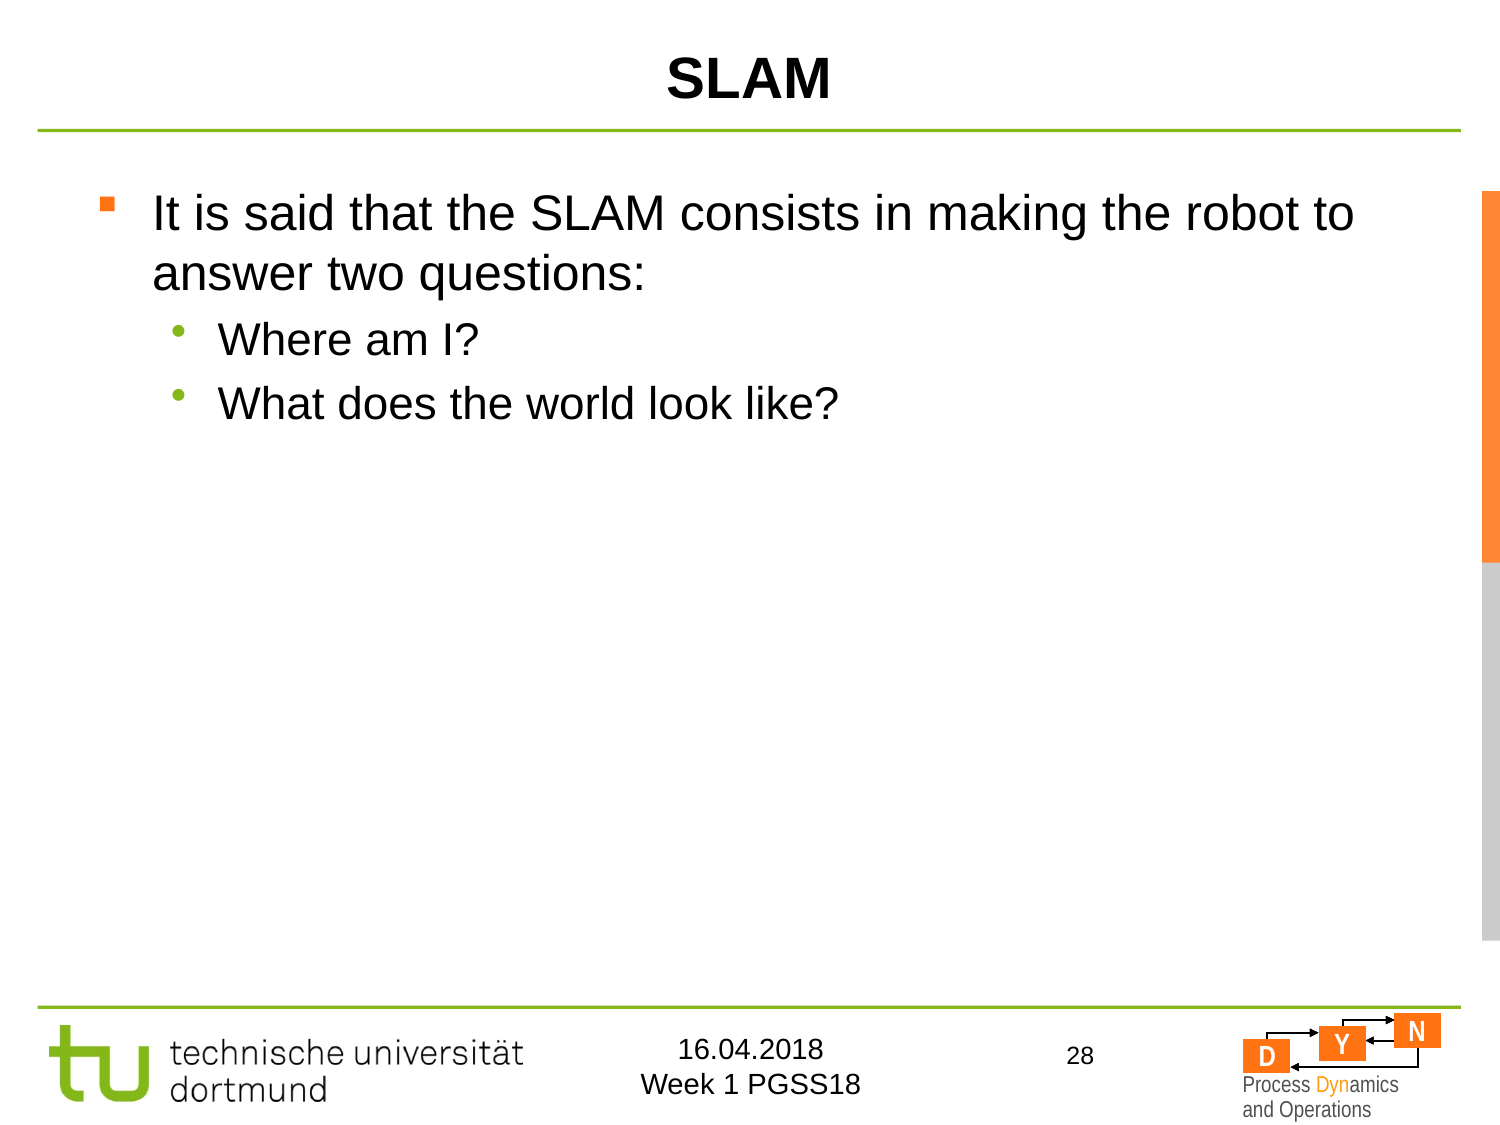

# SLAM
It is said that the SLAM consists in making the robot to answer two questions:
Where am I?
What does the world look like?
28